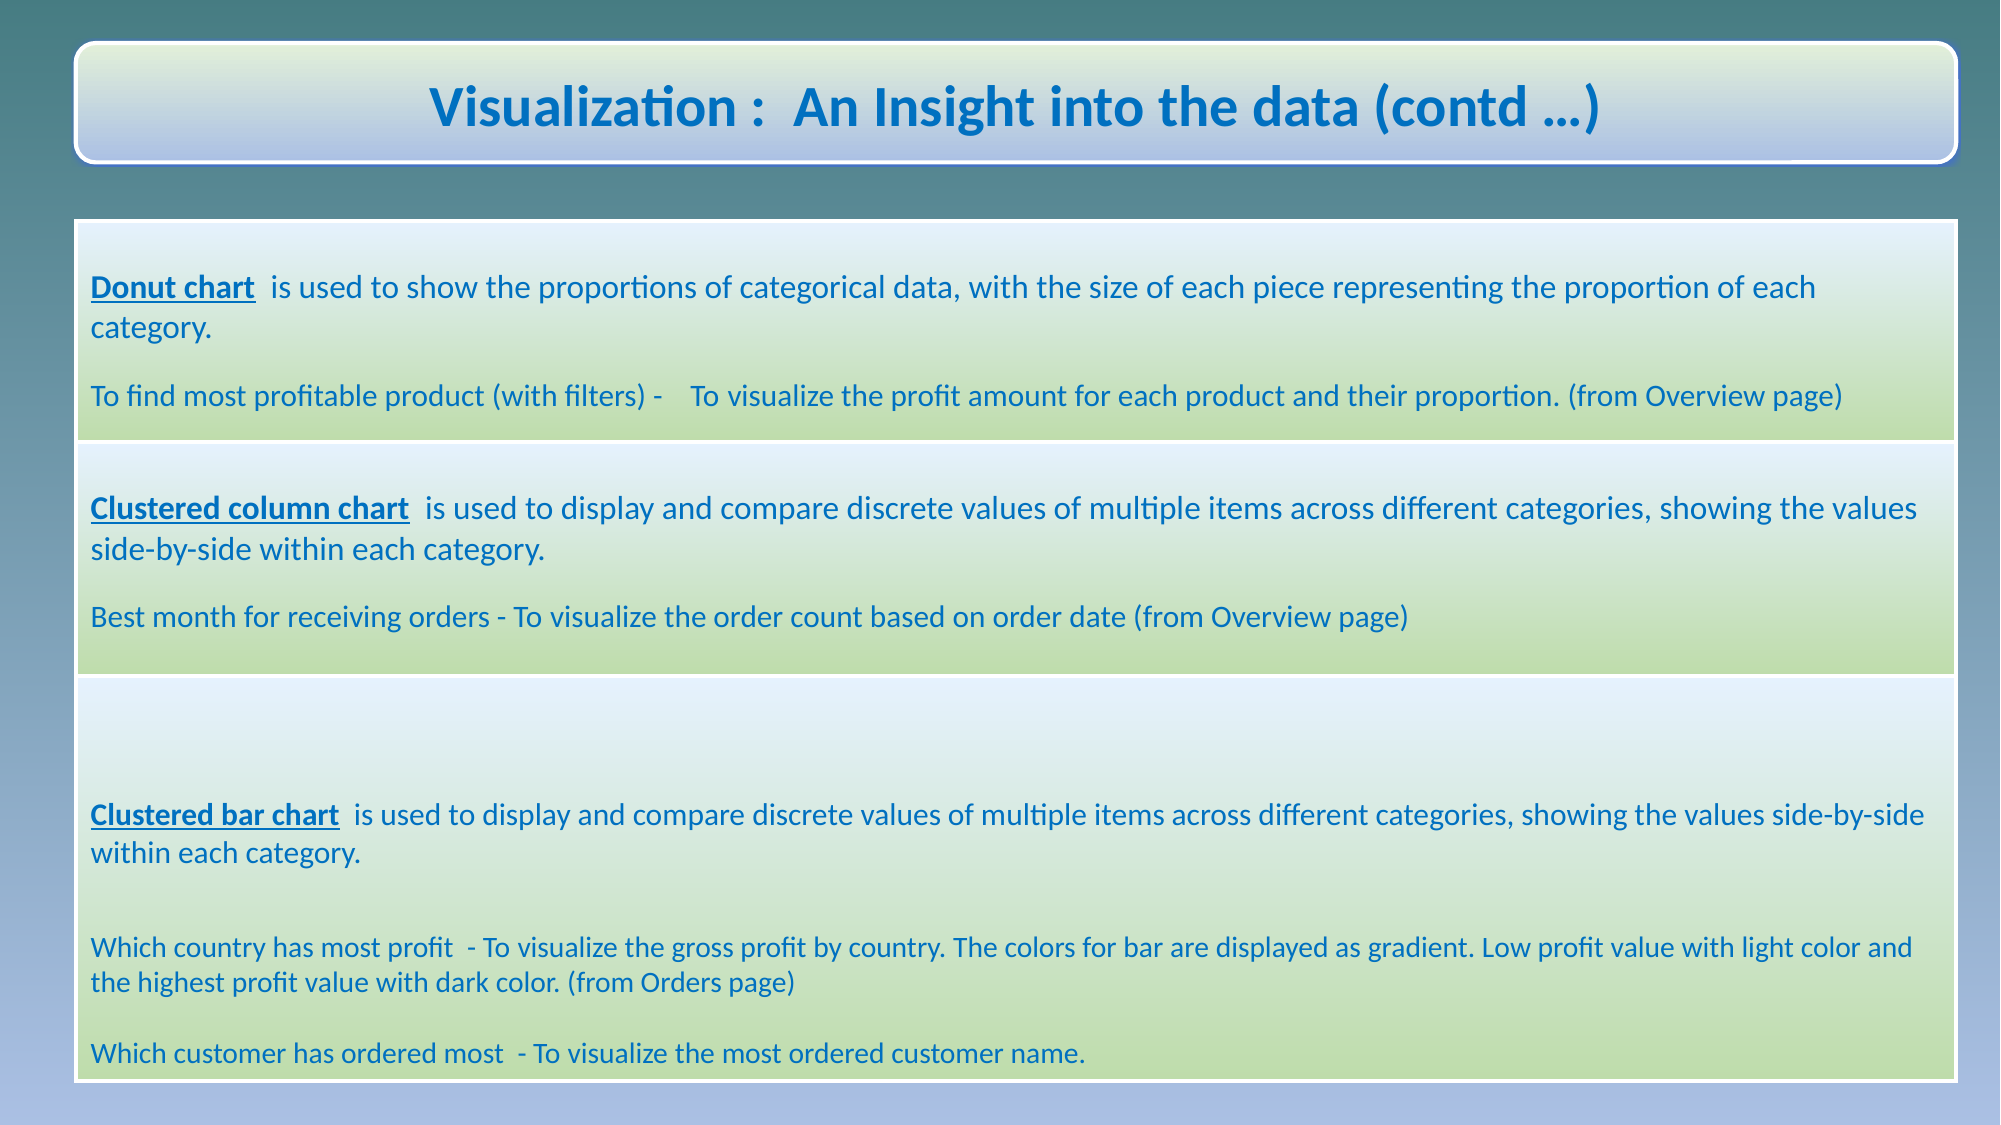

Visualization :  An Insight into the data (contd …)

Donut chart  is used to show the proportions of categorical data, with the size of each piece representing the proportion of each category.

To find most profitable product (with filters) -    To visualize the profit amount for each product and their proportion. (from Overview page)

Clustered column chart  is used to display and compare discrete values of multiple items across different categories, showing the values side-by-side within each category.

Best month for receiving orders - To visualize the order count based on order date (from Overview page)

Clustered bar chart  is used to display and compare discrete values of multiple items across different categories, showing the values side-by-side within each category.

Which country has most profit  - To visualize the gross profit by country. The colors for bar are displayed as gradient. Low profit value with light color and the highest profit value with dark color. (from Orders page)

Which customer has ordered most  - To visualize the most ordered customer name.